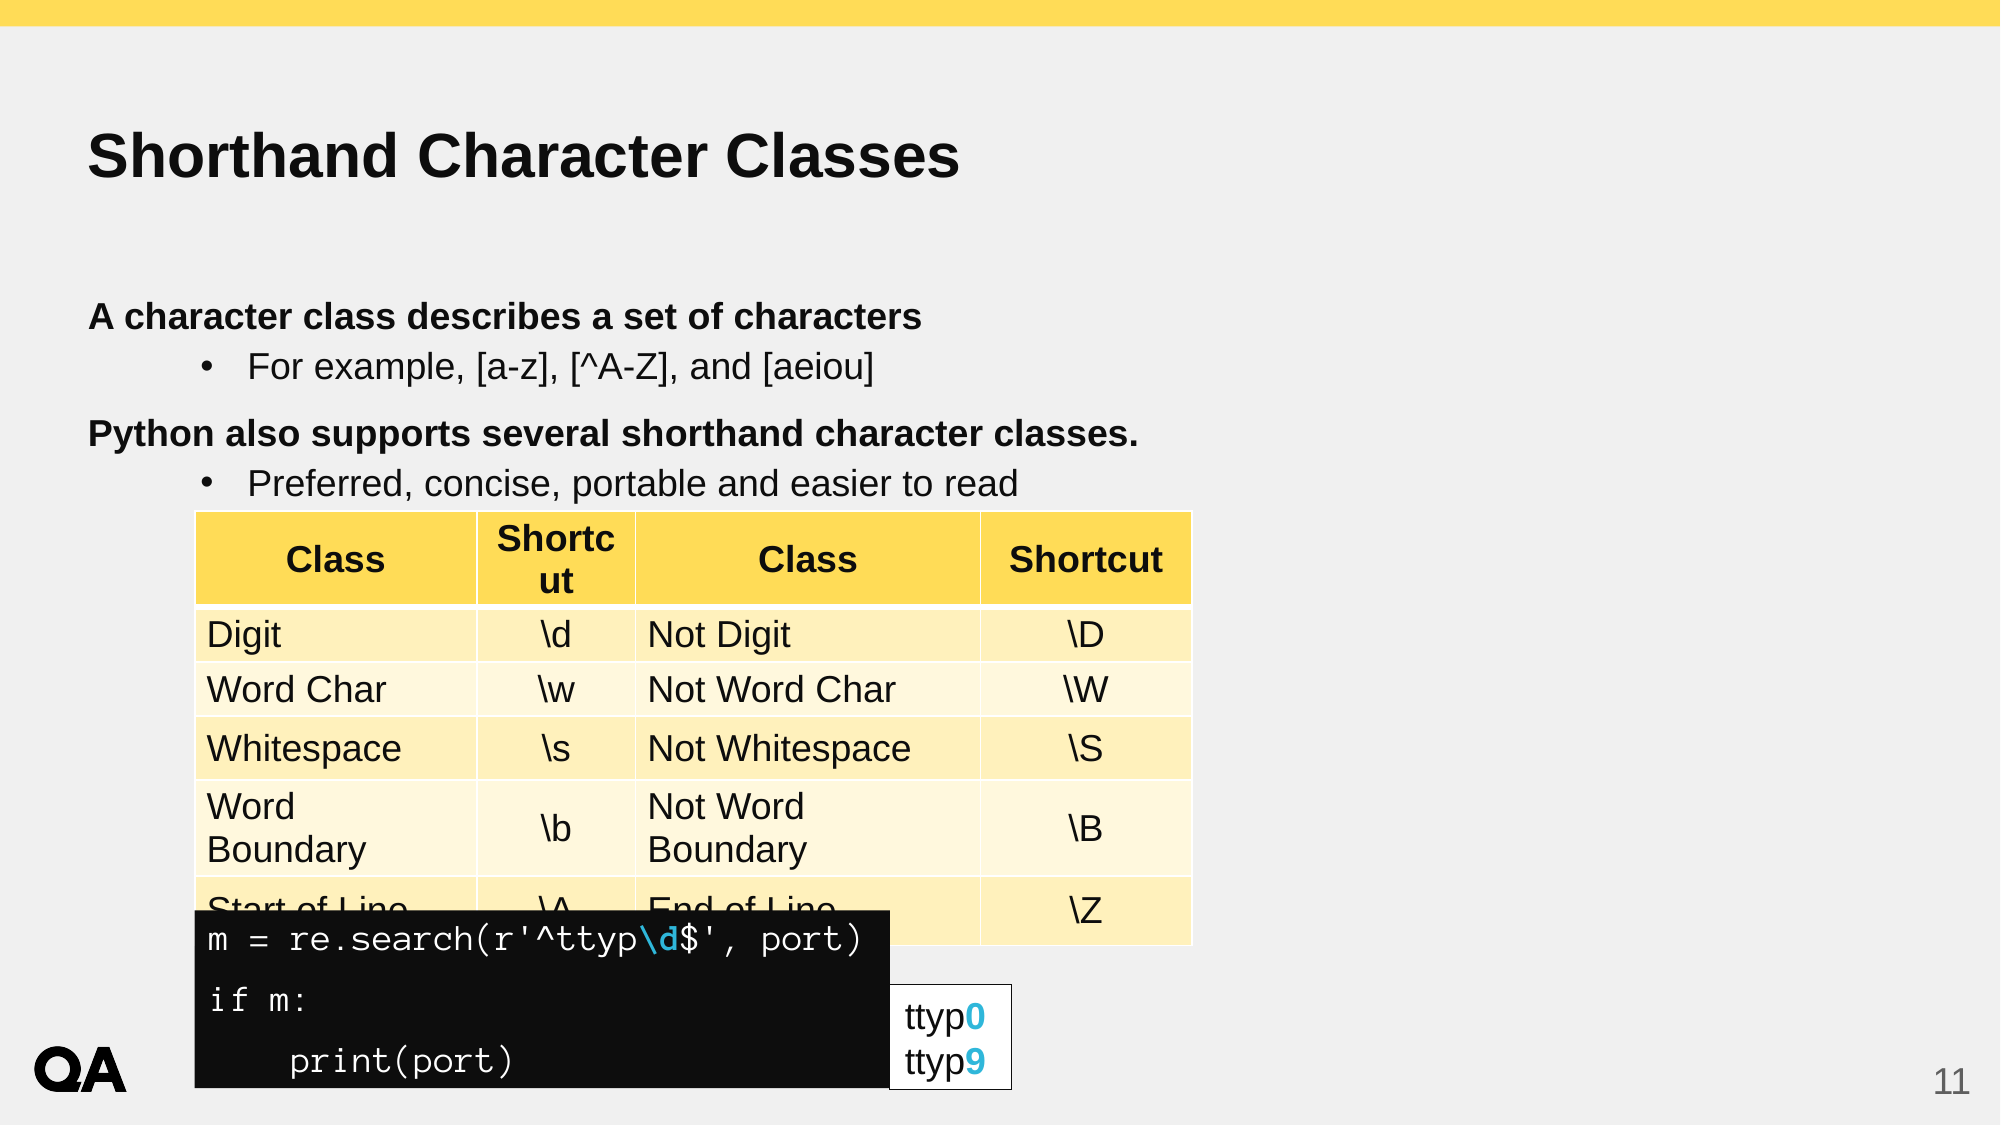

# Shorthand Character Classes
A character class describes a set of characters
For example, [a-z], [^A-Z], and [aeiou]
Python also supports several shorthand character classes.
Preferred, concise, portable and easier to read
| Class | Shortcut | Class | Shortcut |
| --- | --- | --- | --- |
| Digit | \d | Not Digit | \D |
| Word Char | \w | Not Word Char | \W |
| Whitespace | \s | Not Whitespace | \S |
| Word Boundary | \b | Not Word Boundary | \B |
| Start of Line | \A | End of Line | \Z |
m = re.search(r'^ttyp\d$', port)
if m:
    print(port)
ttyp0
ttyp9
11